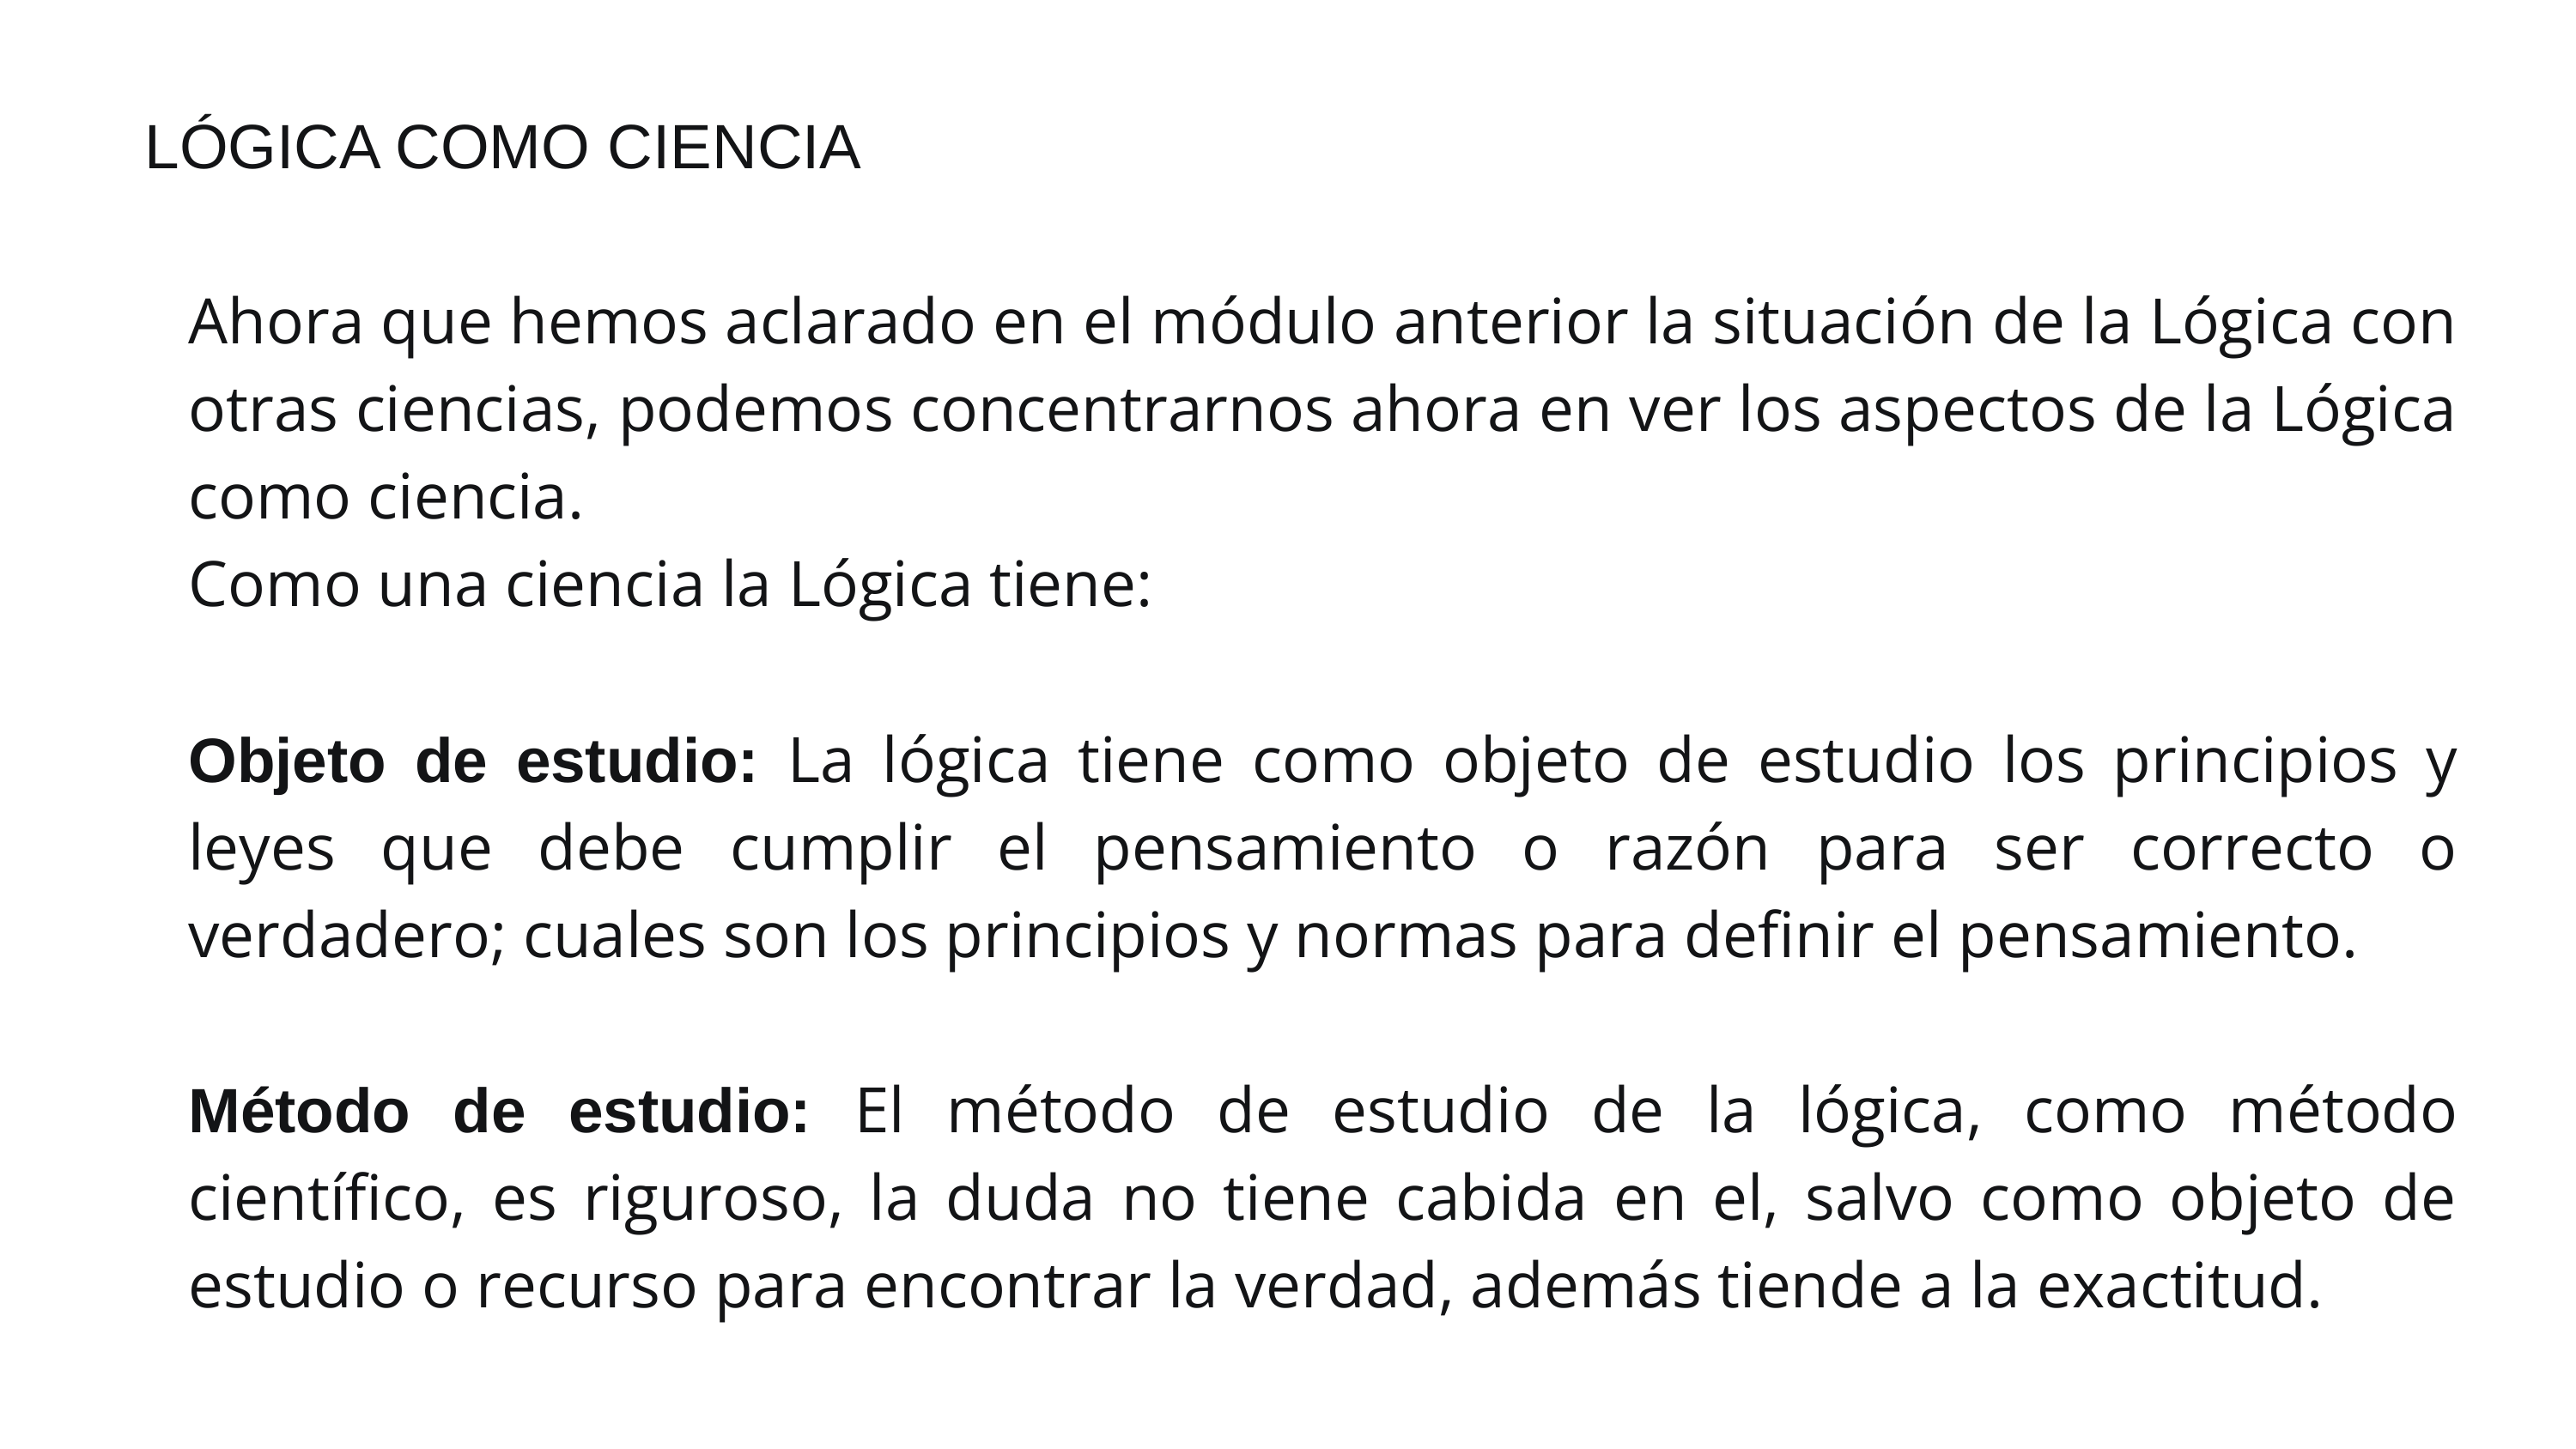

LÓGICA COMO CIENCIA
Ahora que hemos aclarado en el módulo anterior la situación de la Lógica con otras ciencias, podemos concentrarnos ahora en ver los aspectos de la Lógica como ciencia.
Como una ciencia la Lógica tiene:

Objeto de estudio: La lógica tiene como objeto de estudio los principios y leyes que debe cumplir el pensamiento o razón para ser correcto o verdadero; cuales son los principios y normas para definir el pensamiento.

Método de estudio: El método de estudio de la lógica, como método científico, es riguroso, la duda no tiene cabida en el, salvo como objeto de estudio o recurso para encontrar la verdad, además tiende a la exactitud.